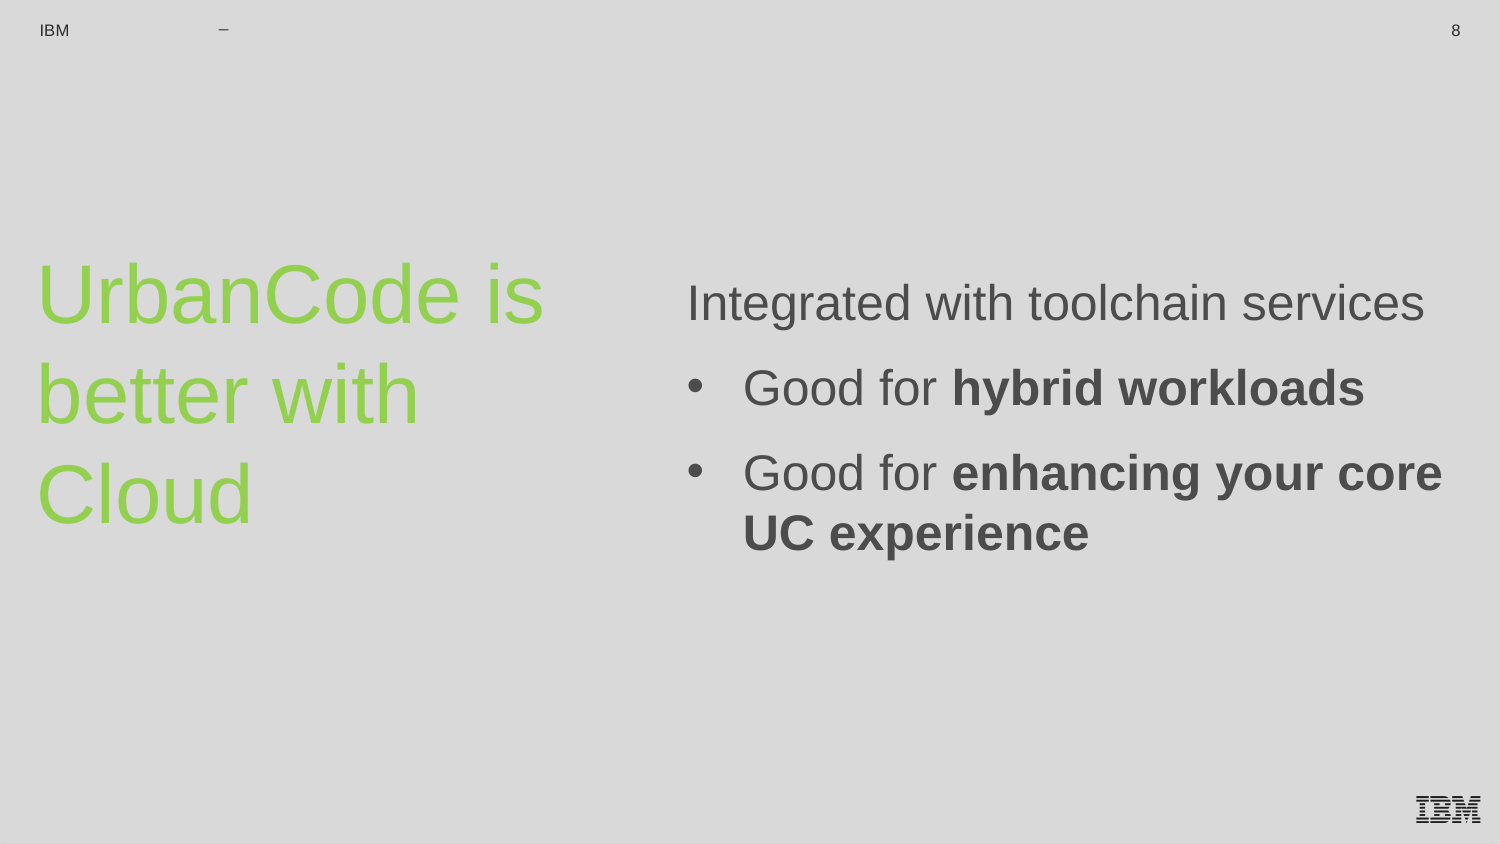

UrbanCode is better with Cloud
Integrated with toolchain services
Good for hybrid workloads
Good for enhancing your core UC experience